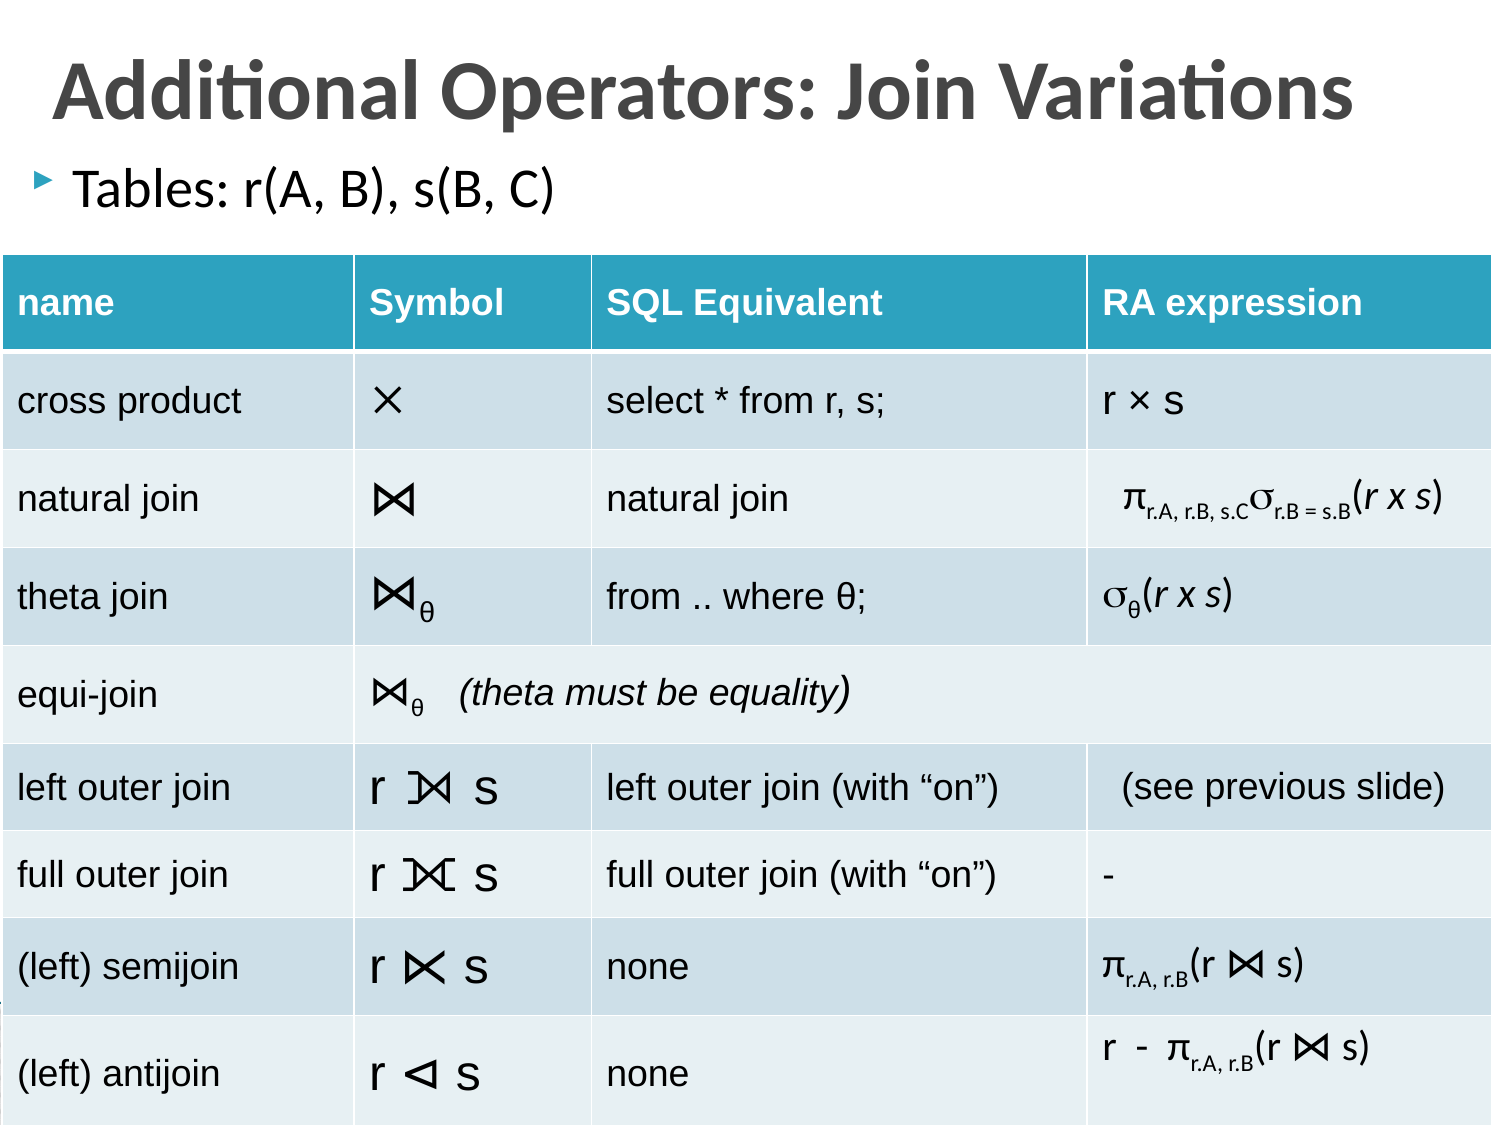

# Additional Operators: Join Variations
Tables: r(A, B), s(B, C)
| name | Symbol | SQL Equivalent | RA expression |
| --- | --- | --- | --- |
| cross product | × | select \* from r, s; | r × s |
| natural join | ⋈ | natural join | πr.A, r.B, s.Cσr.B = s.B(r x s) |
| theta join | ⋈θ | from .. where θ; | σθ(r x s) |
| equi-join | ⋈θ (theta must be equality) |  |  |
| left outer join | r ⟕ s | left outer join (with “on”) | (see previous slide) |
| full outer join | r ⟗ s | full outer join (with “on”) | - |
| (left) semijoin | r ⋉ s | none | πr.A, r.B(r ⋈ s) |
| (left) antijoin | r ⊲ s | none | r - πr.A, r.B(r ⋈ s) |